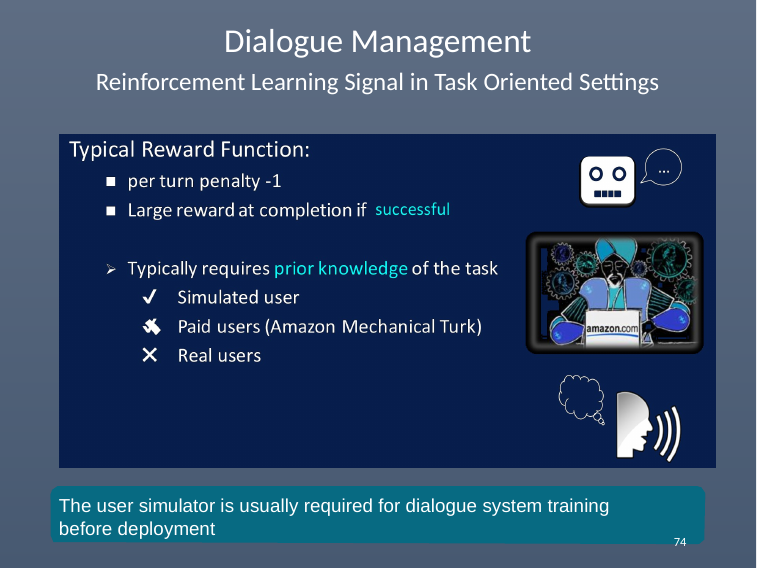

# Dialogue Management
Reinforcement Learning Signal in Task Oriented Settings

The user simulator is usually required for dialogue system training before deployment
74